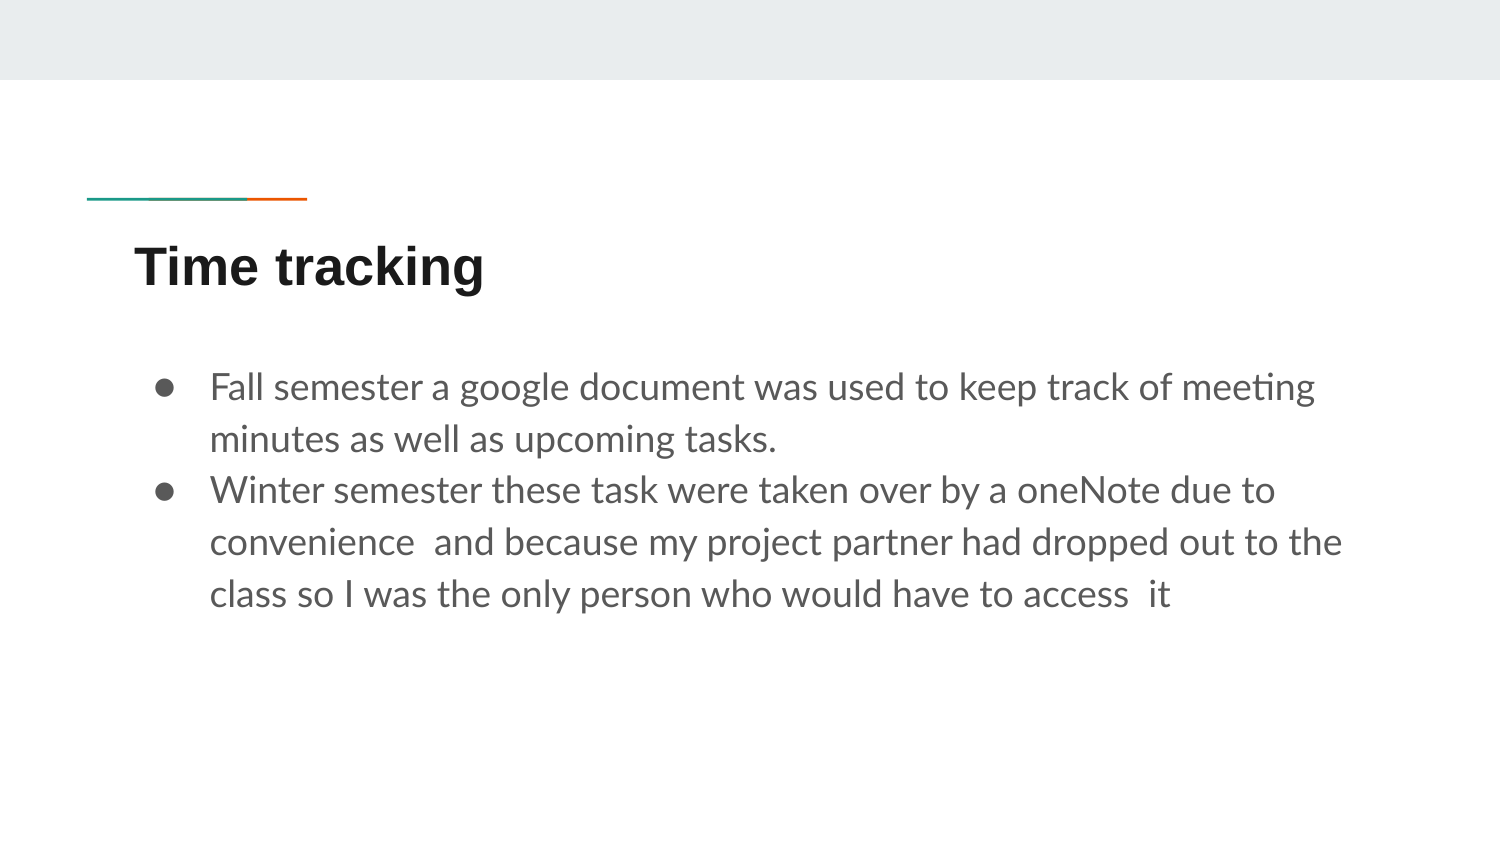

# Time tracking
Fall semester a google document was used to keep track of meeting minutes as well as upcoming tasks.
Winter semester these task were taken over by a oneNote due to convenience  and because my project partner had dropped out to the class so I was the only person who would have to access  it